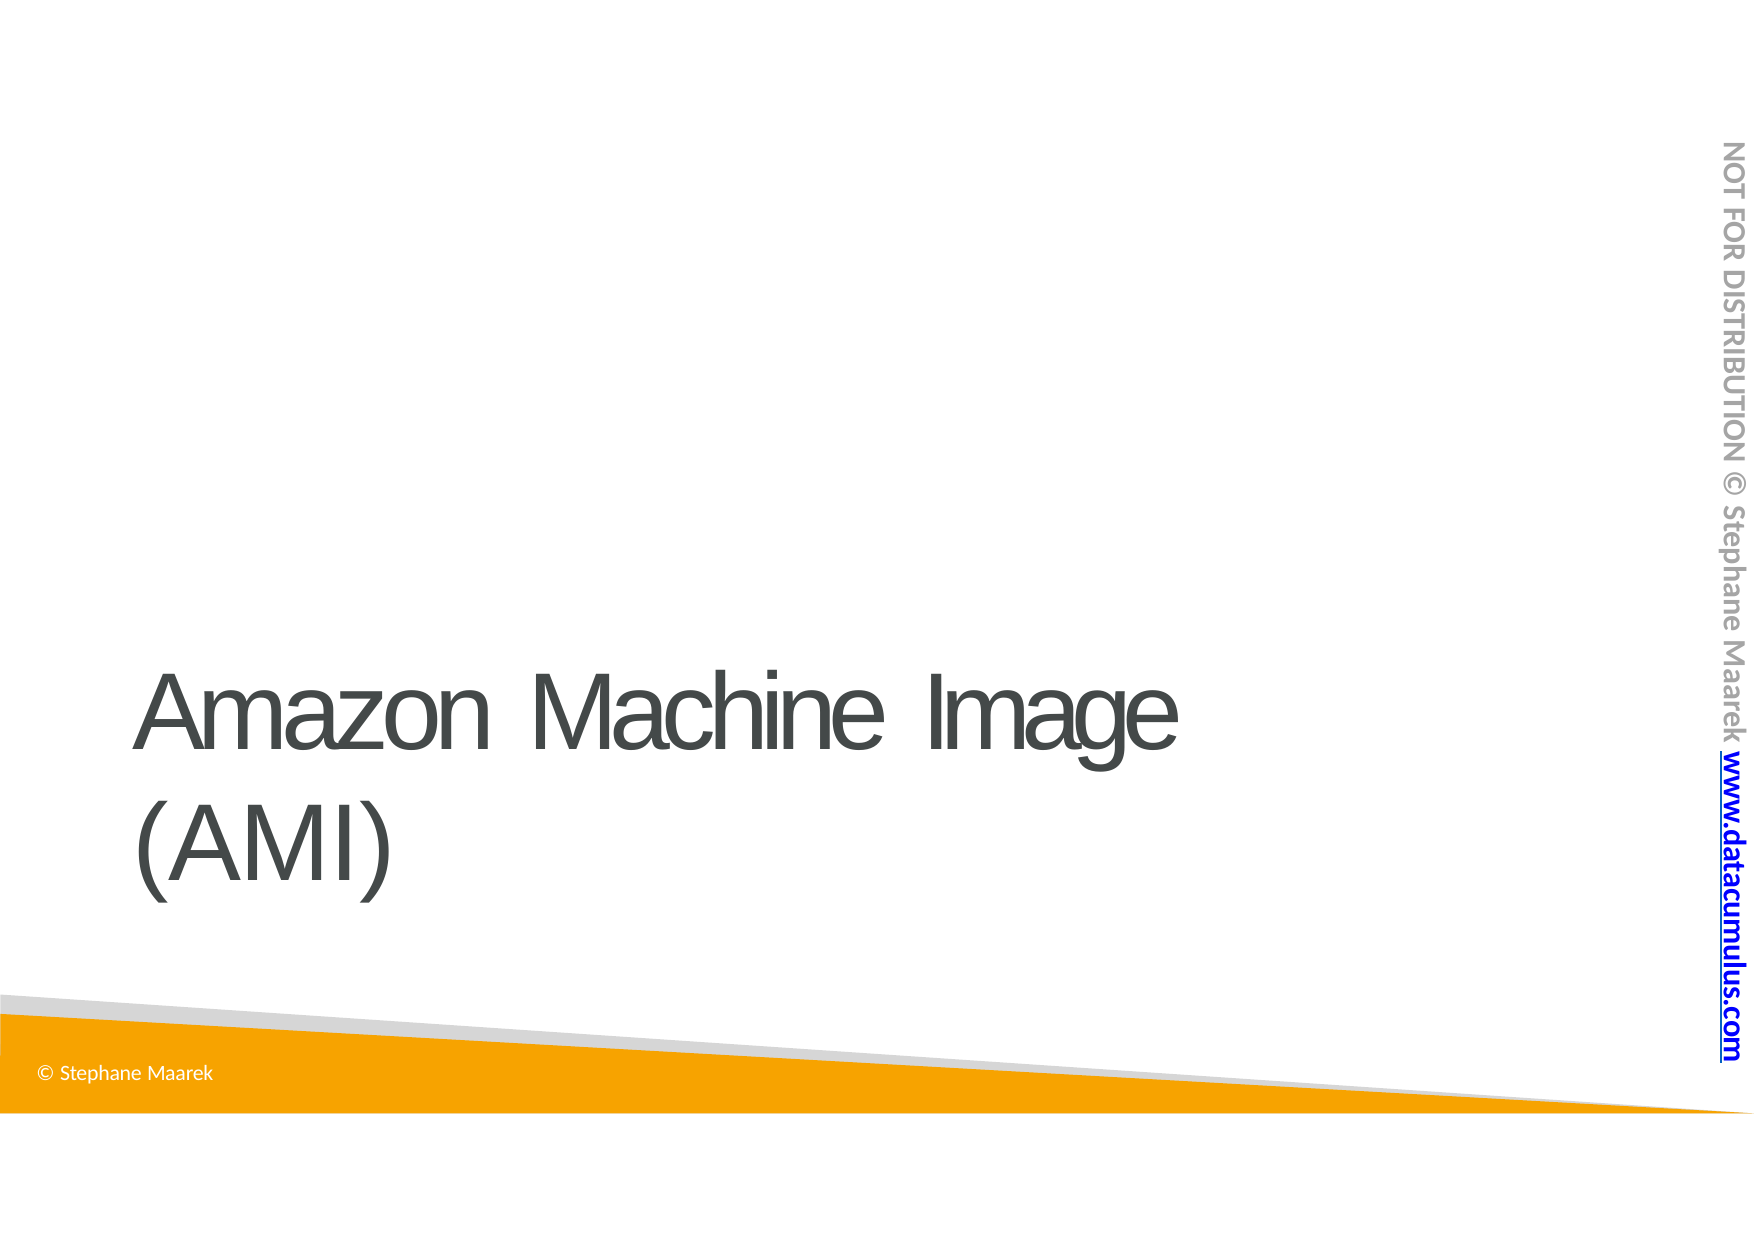

NOT FOR DISTRIBUTION © Stephane Maarek www.datacumulus.com
# Amazon Machine Image (AMI)
© Stephane Maarek